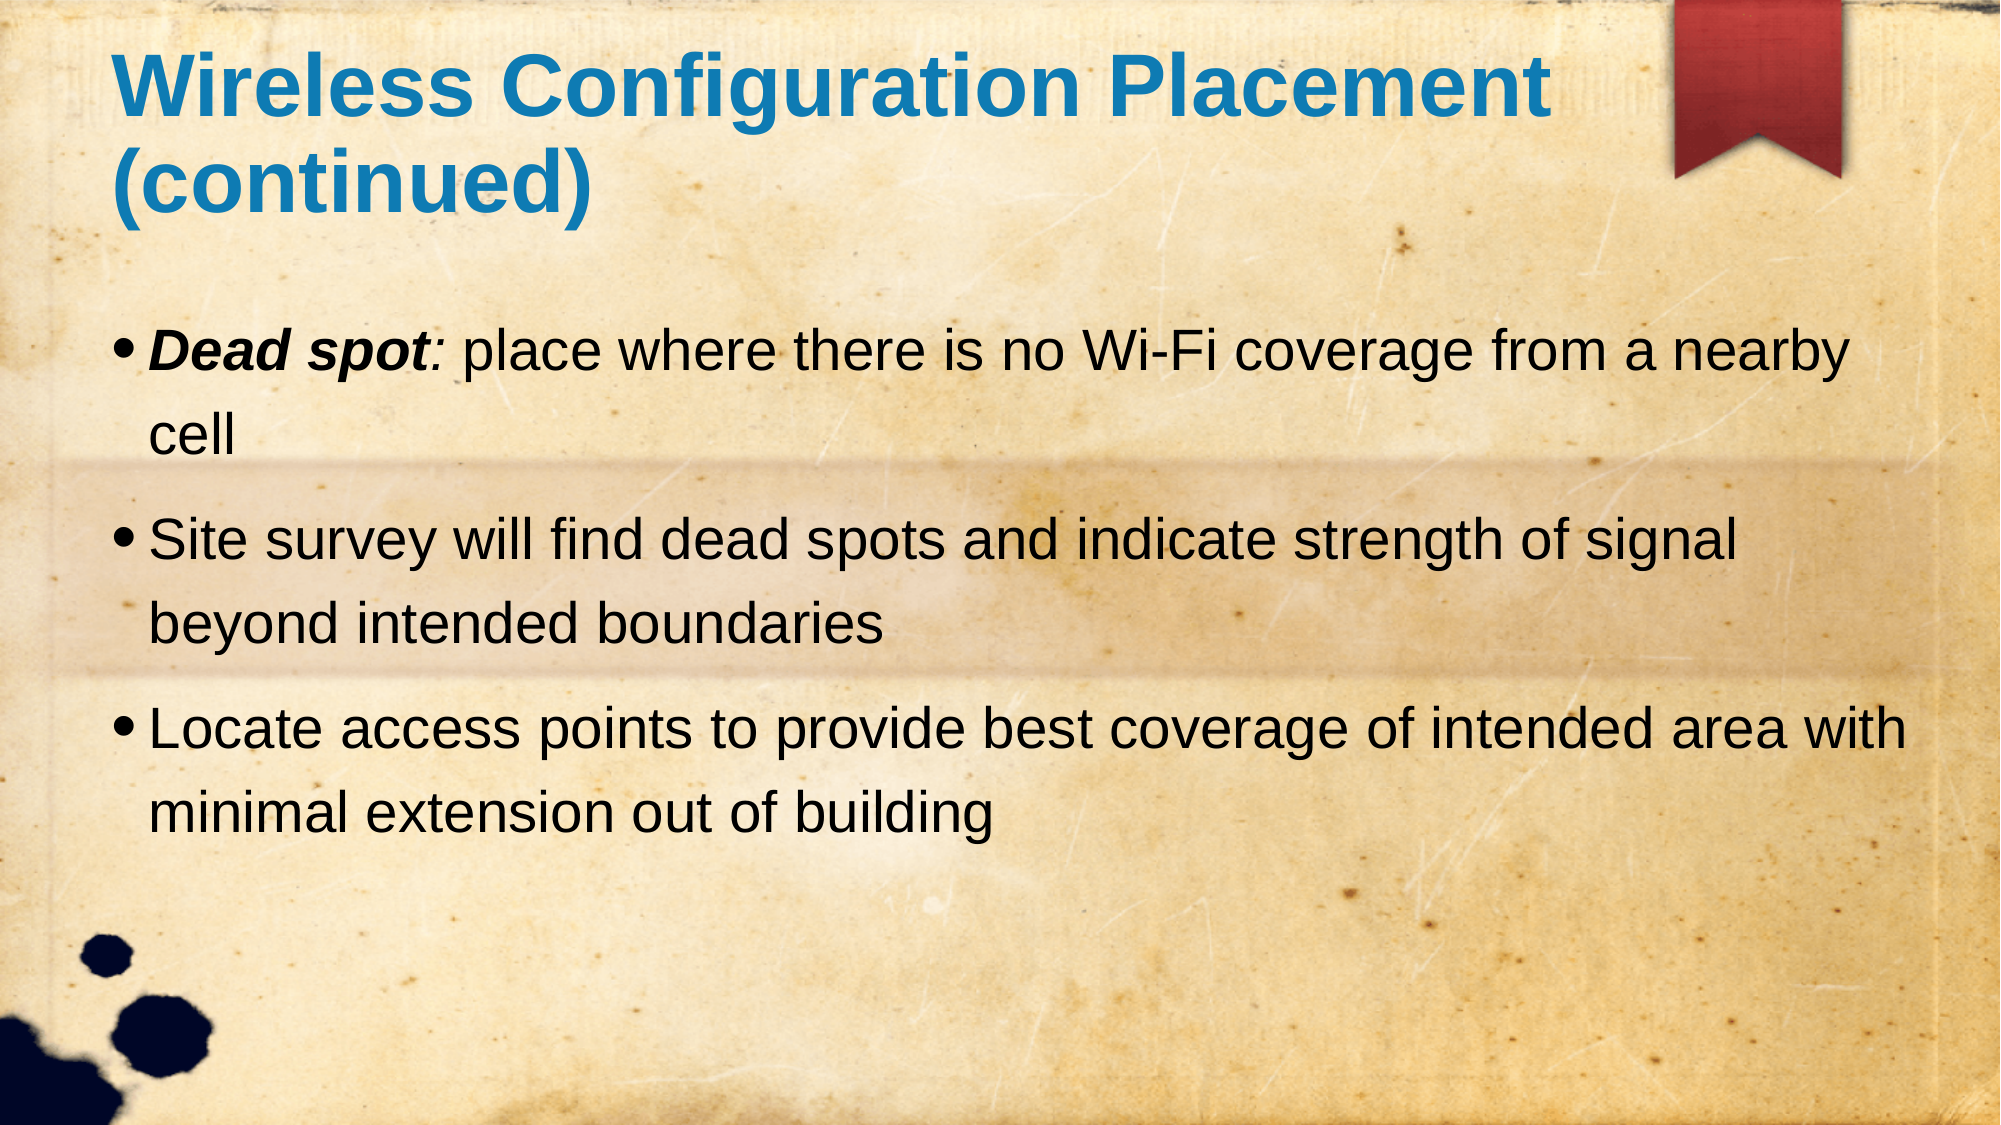

Wireless Configuration Placement (continued)
Dead spot: place where there is no Wi-Fi coverage from a nearby cell
Site survey will find dead spots and indicate strength of signal beyond intended boundaries
Locate access points to provide best coverage of intended area with minimal extension out of building